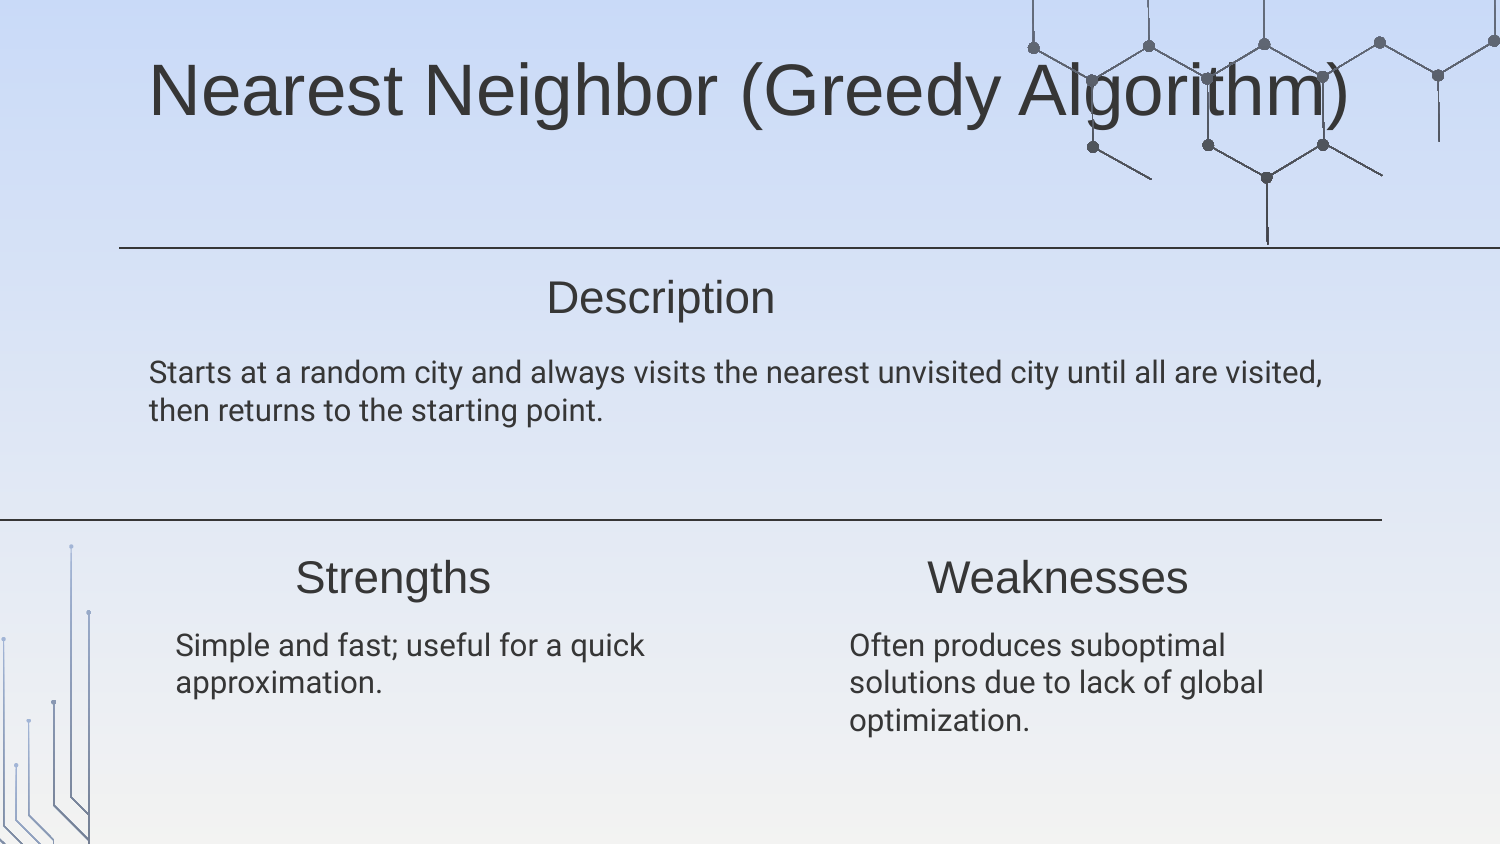

# Nearest Neighbor (Greedy Algorithm)
Description
Starts at a random city and always visits the nearest unvisited city until all are visited, then returns to the starting point.
Strengths
Weaknesses
Simple and fast; useful for a quick approximation.
Often produces suboptimal solutions due to lack of global optimization.